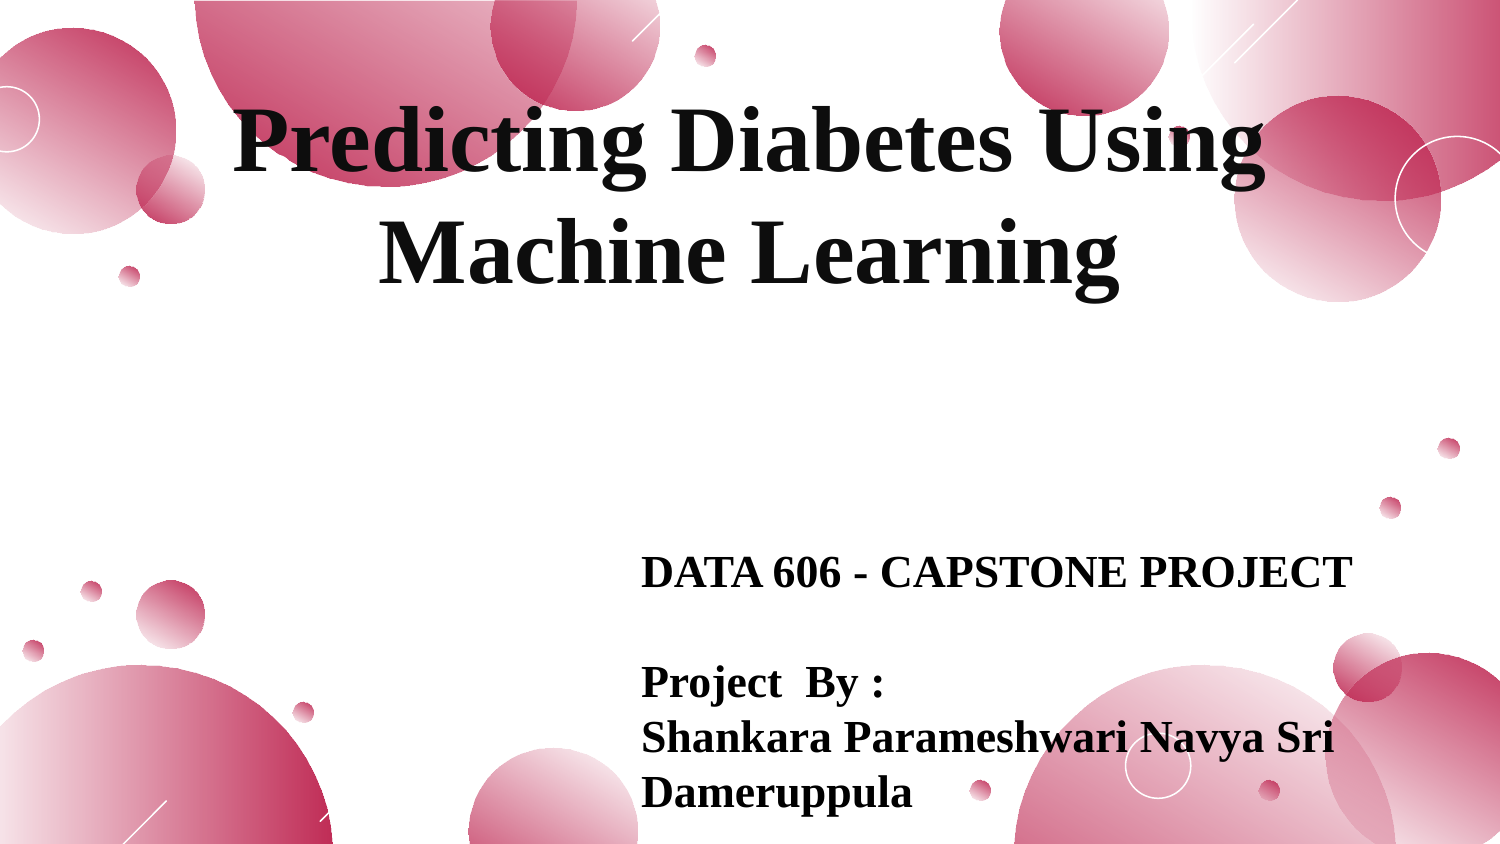

# Predicting Diabetes Using Machine Learning

DATA 606 - CAPSTONE PROJECT
Project  By :
Shankara Parameshwari Navya Sri Dameruppula